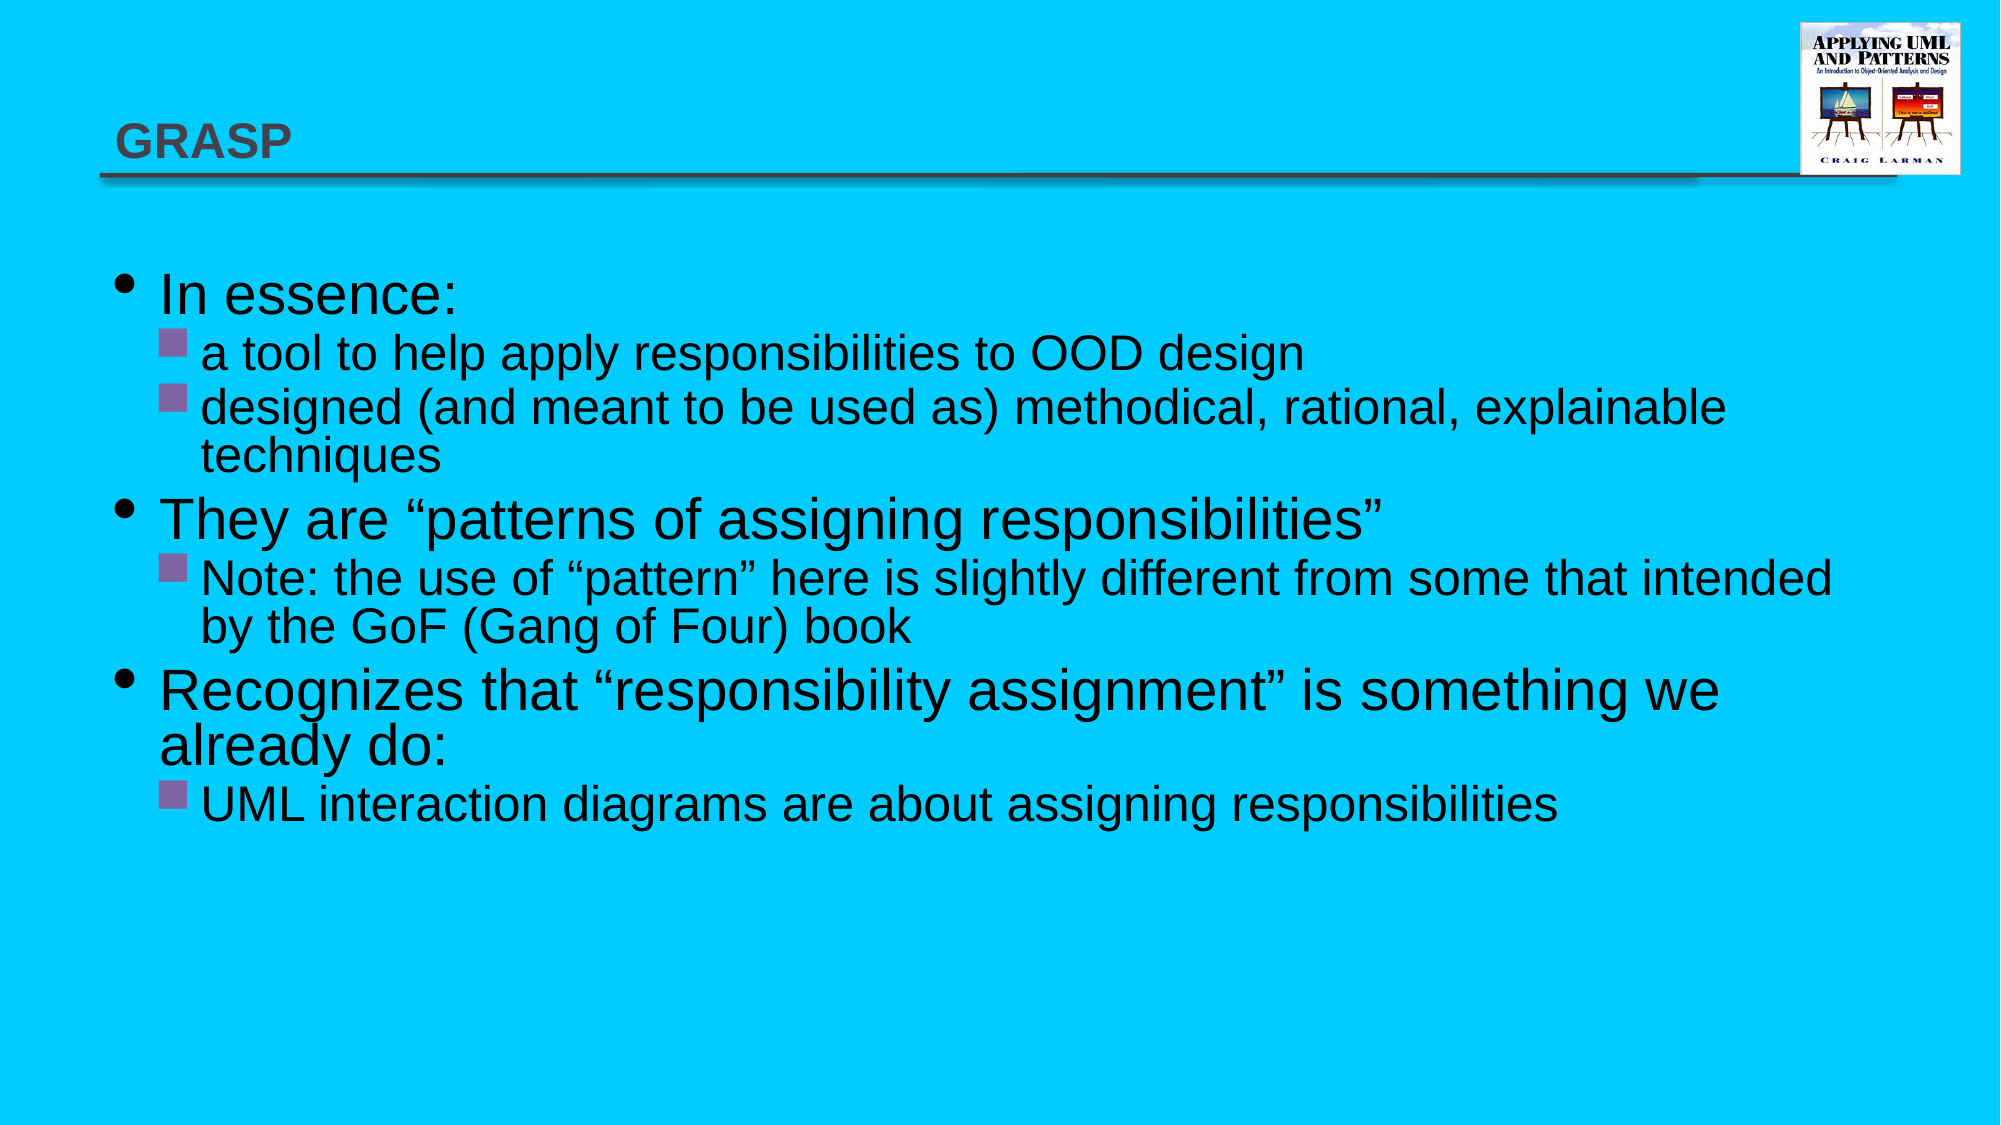

# GRASP
In essence:
a tool to help apply responsibilities to OOD design
designed (and meant to be used as) methodical, rational, explainable techniques
They are “patterns of assigning responsibilities”
Note: the use of “pattern” here is slightly different from some that intended by the GoF (Gang of Four) book
Recognizes that “responsibility assignment” is something we already do:
UML interaction diagrams are about assigning responsibilities